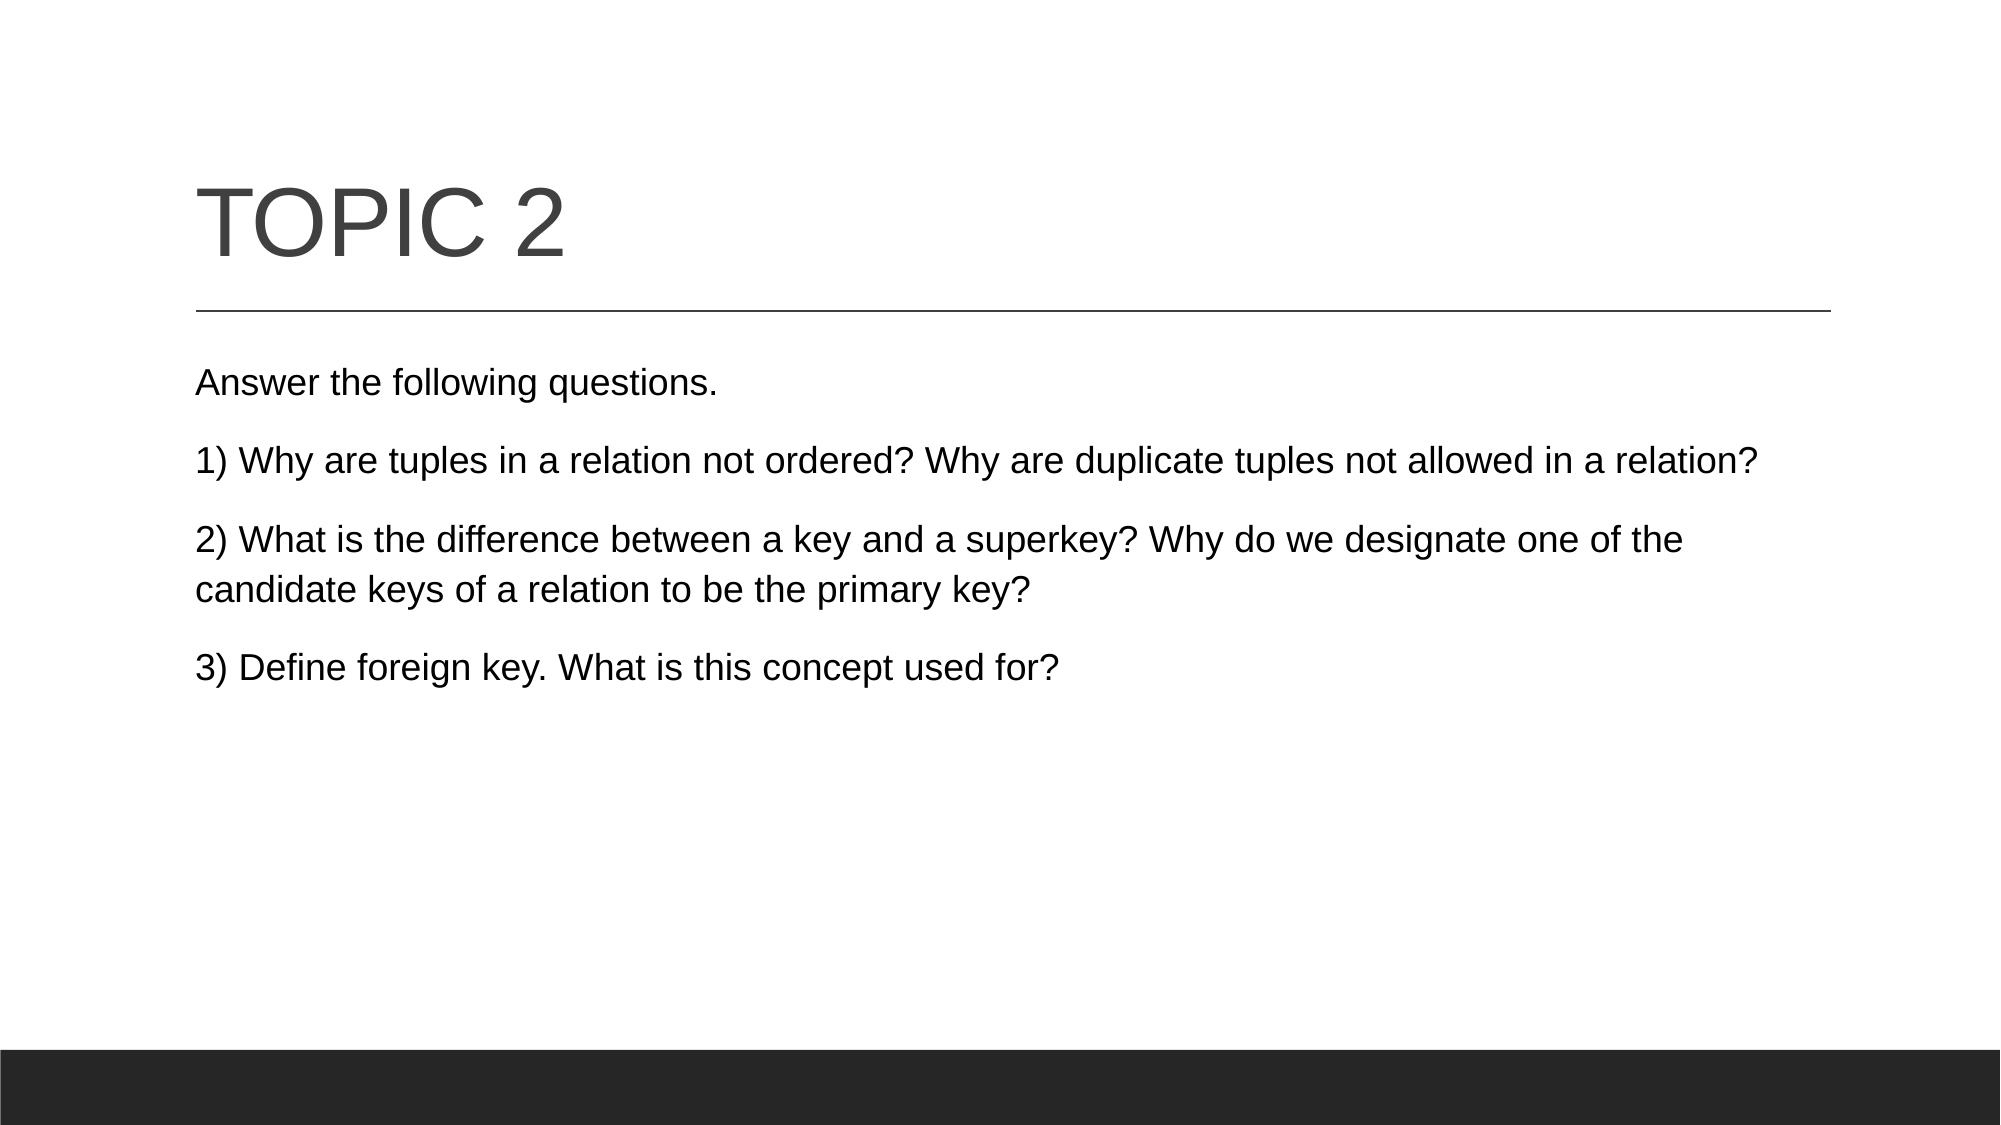

# TOPIC 2
Answer the following questions.
1) Why are tuples in a relation not ordered? Why are duplicate tuples not allowed in a relation?
2) What is the difference between a key and a superkey? Why do we designate one of the candidate keys of a relation to be the primary key?
3) Define foreign key. What is this concept used for?